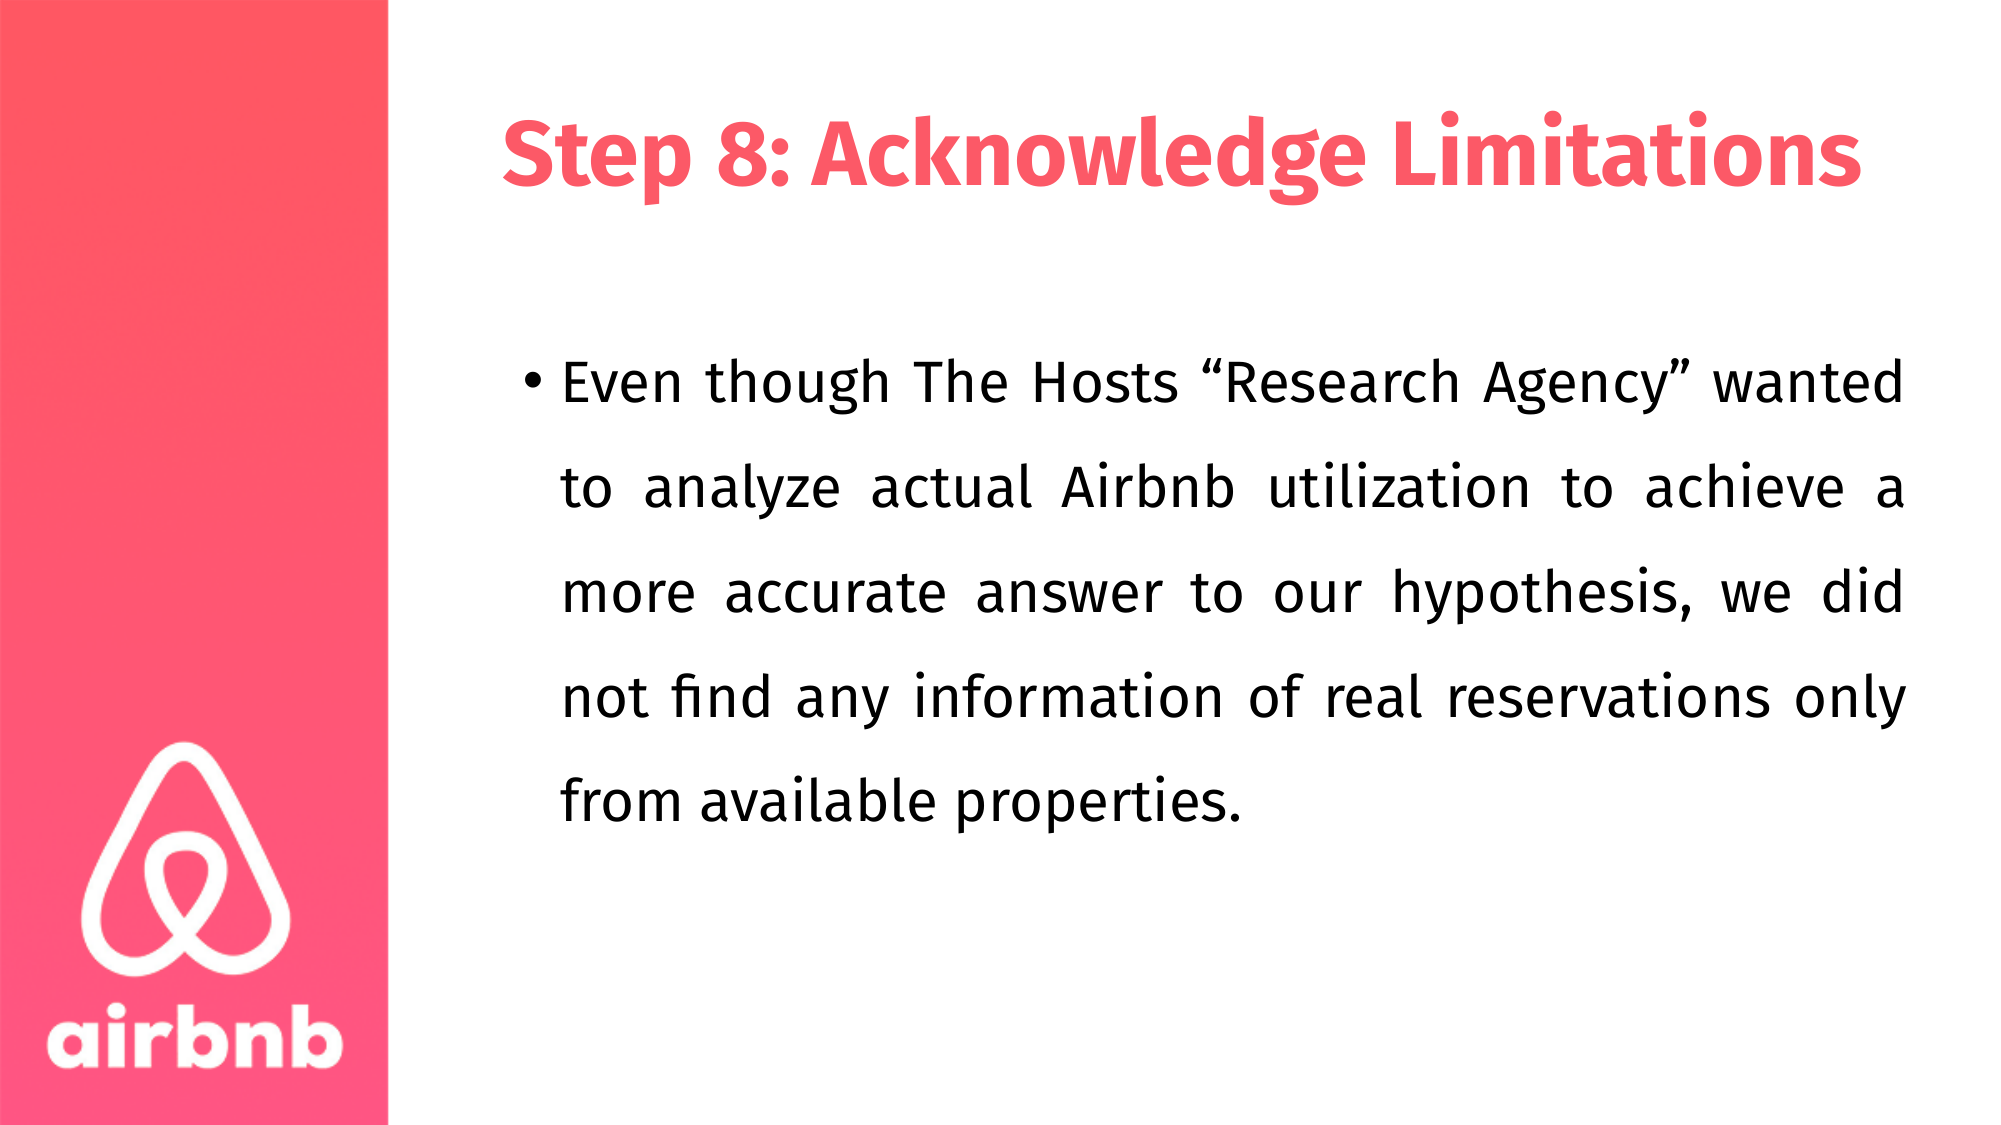

# Step 8: Acknowledge Limitations
Even though The Hosts “Research Agency” wanted to analyze actual Airbnb utilization to achieve a more accurate answer to our hypothesis, we did not find any information of real reservations only from available properties.